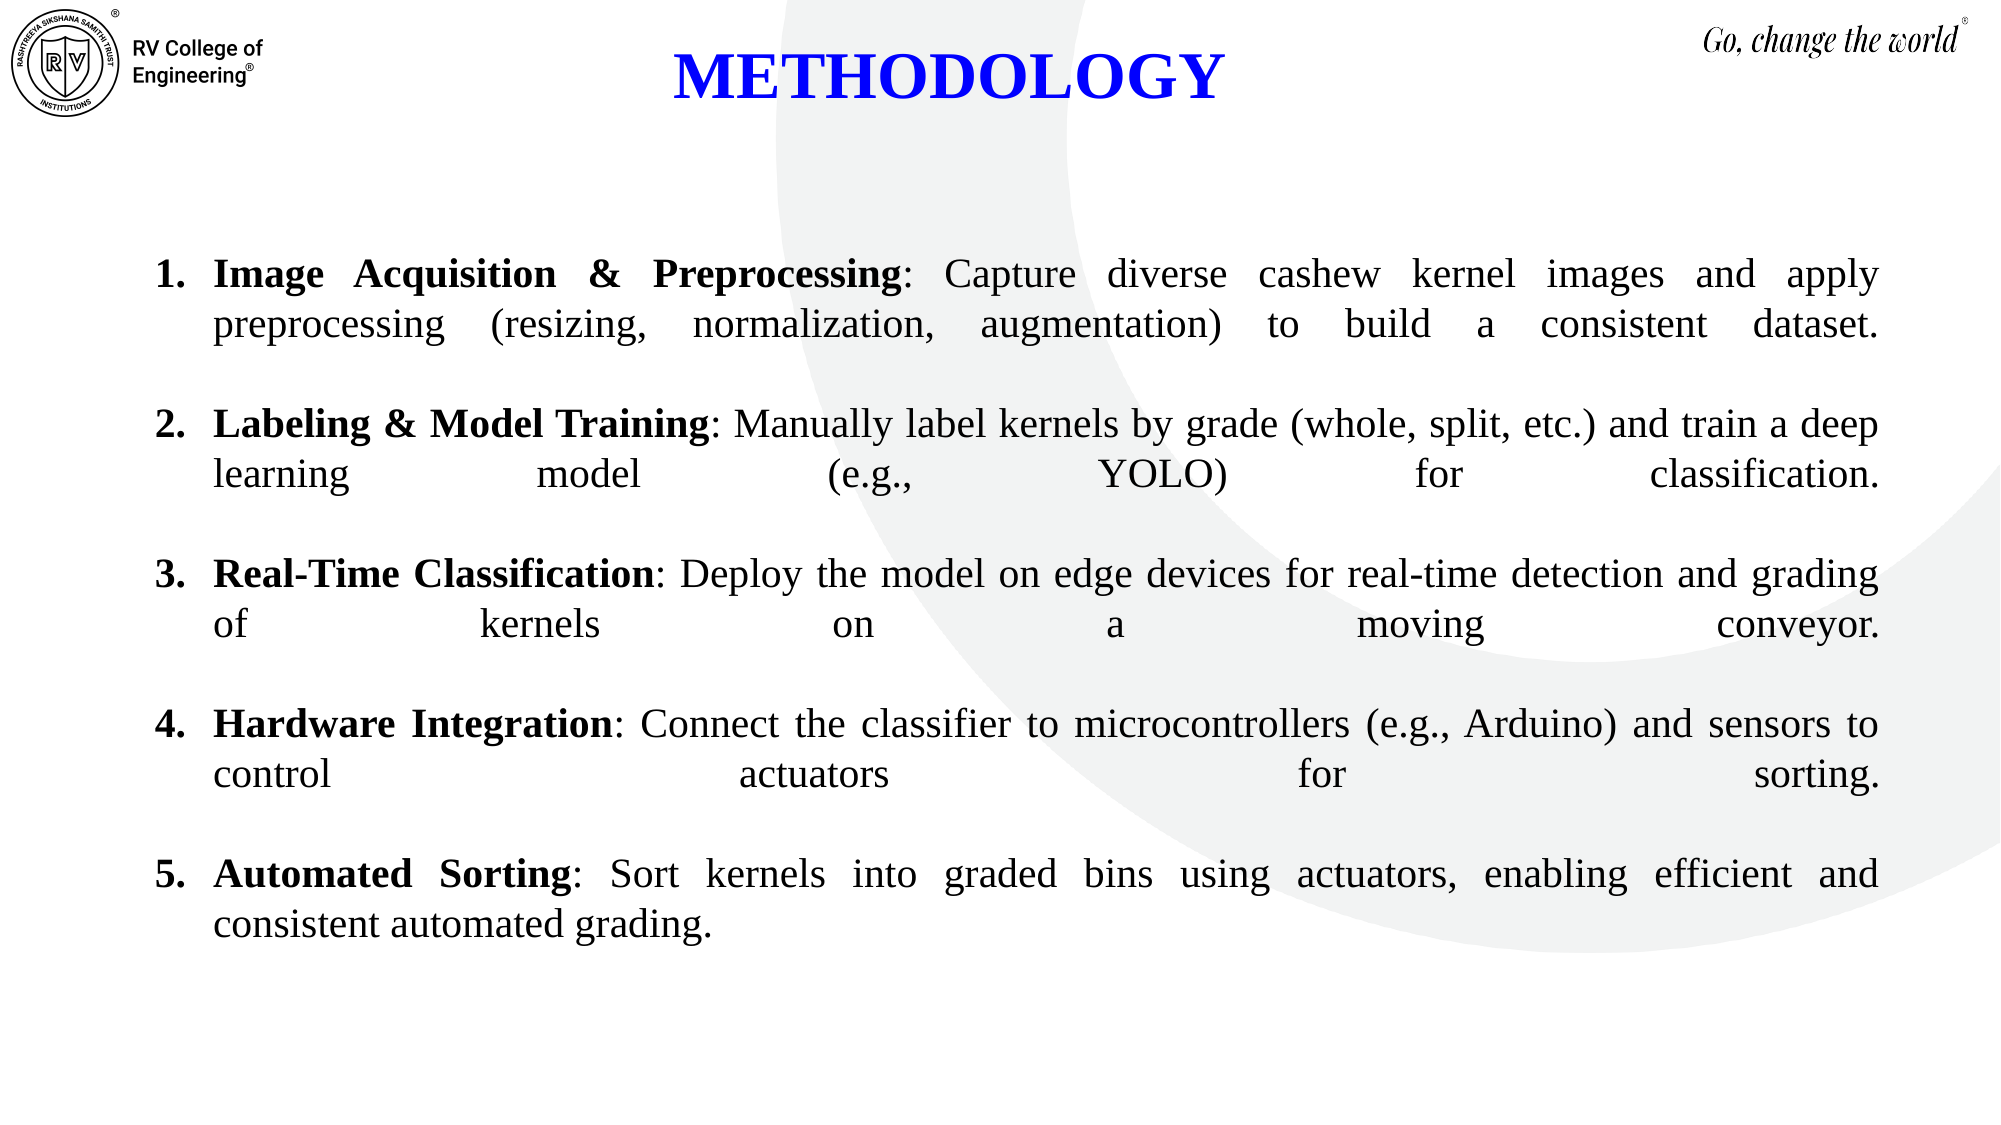

METHODOLOGY
Image Acquisition & Preprocessing: Capture diverse cashew kernel images and apply preprocessing (resizing, normalization, augmentation) to build a consistent dataset.
Labeling & Model Training: Manually label kernels by grade (whole, split, etc.) and train a deep learning model (e.g., YOLO) for classification.
Real-Time Classification: Deploy the model on edge devices for real-time detection and grading of kernels on a moving conveyor.
Hardware Integration: Connect the classifier to microcontrollers (e.g., Arduino) and sensors to control actuators for sorting.
Automated Sorting: Sort kernels into graded bins using actuators, enabling efficient and consistent automated grading.